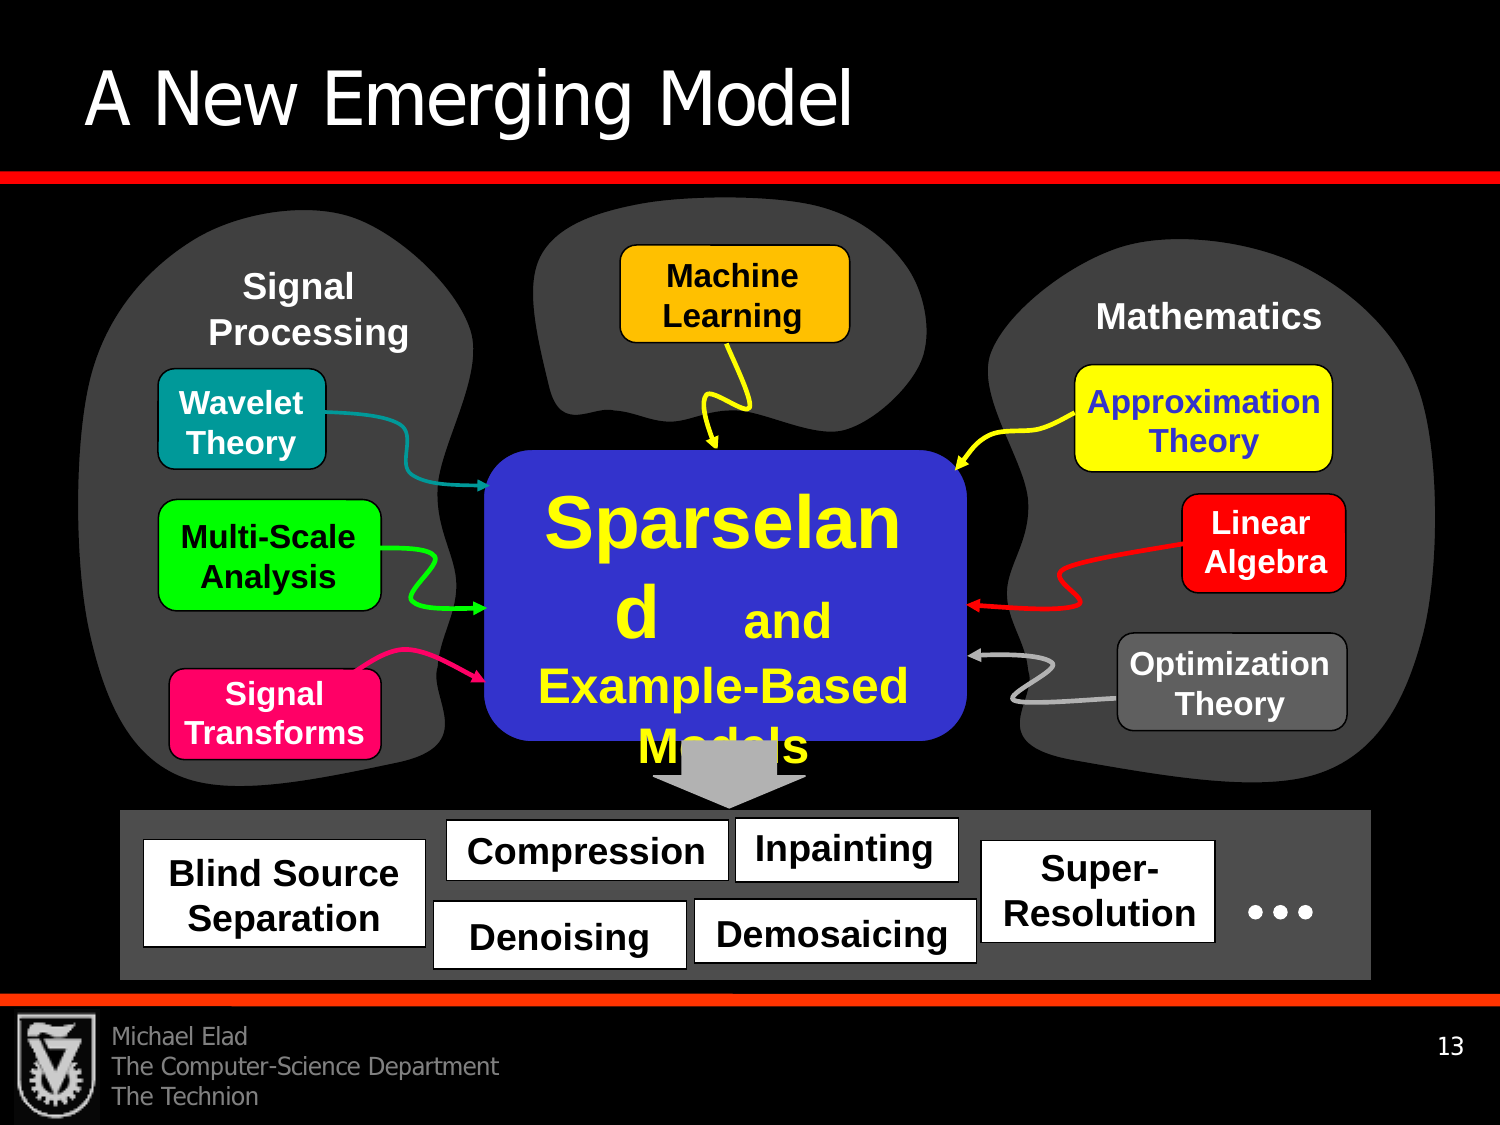

A New Emerging Model

Mathematics

Machine Learning

Signal   Processing

Approximation Theory

Linear  Algebra

Optimization Theory

Wavelet Theory

Multi-Scale Analysis

Signal Transforms

Sparseland      and Example-Based Models

Inpainting

Compression

Super-Resolution

Blind Source Separation

Demosaicing

Denoising

Michael Elad
The Computer-Science Department
The Technion
13